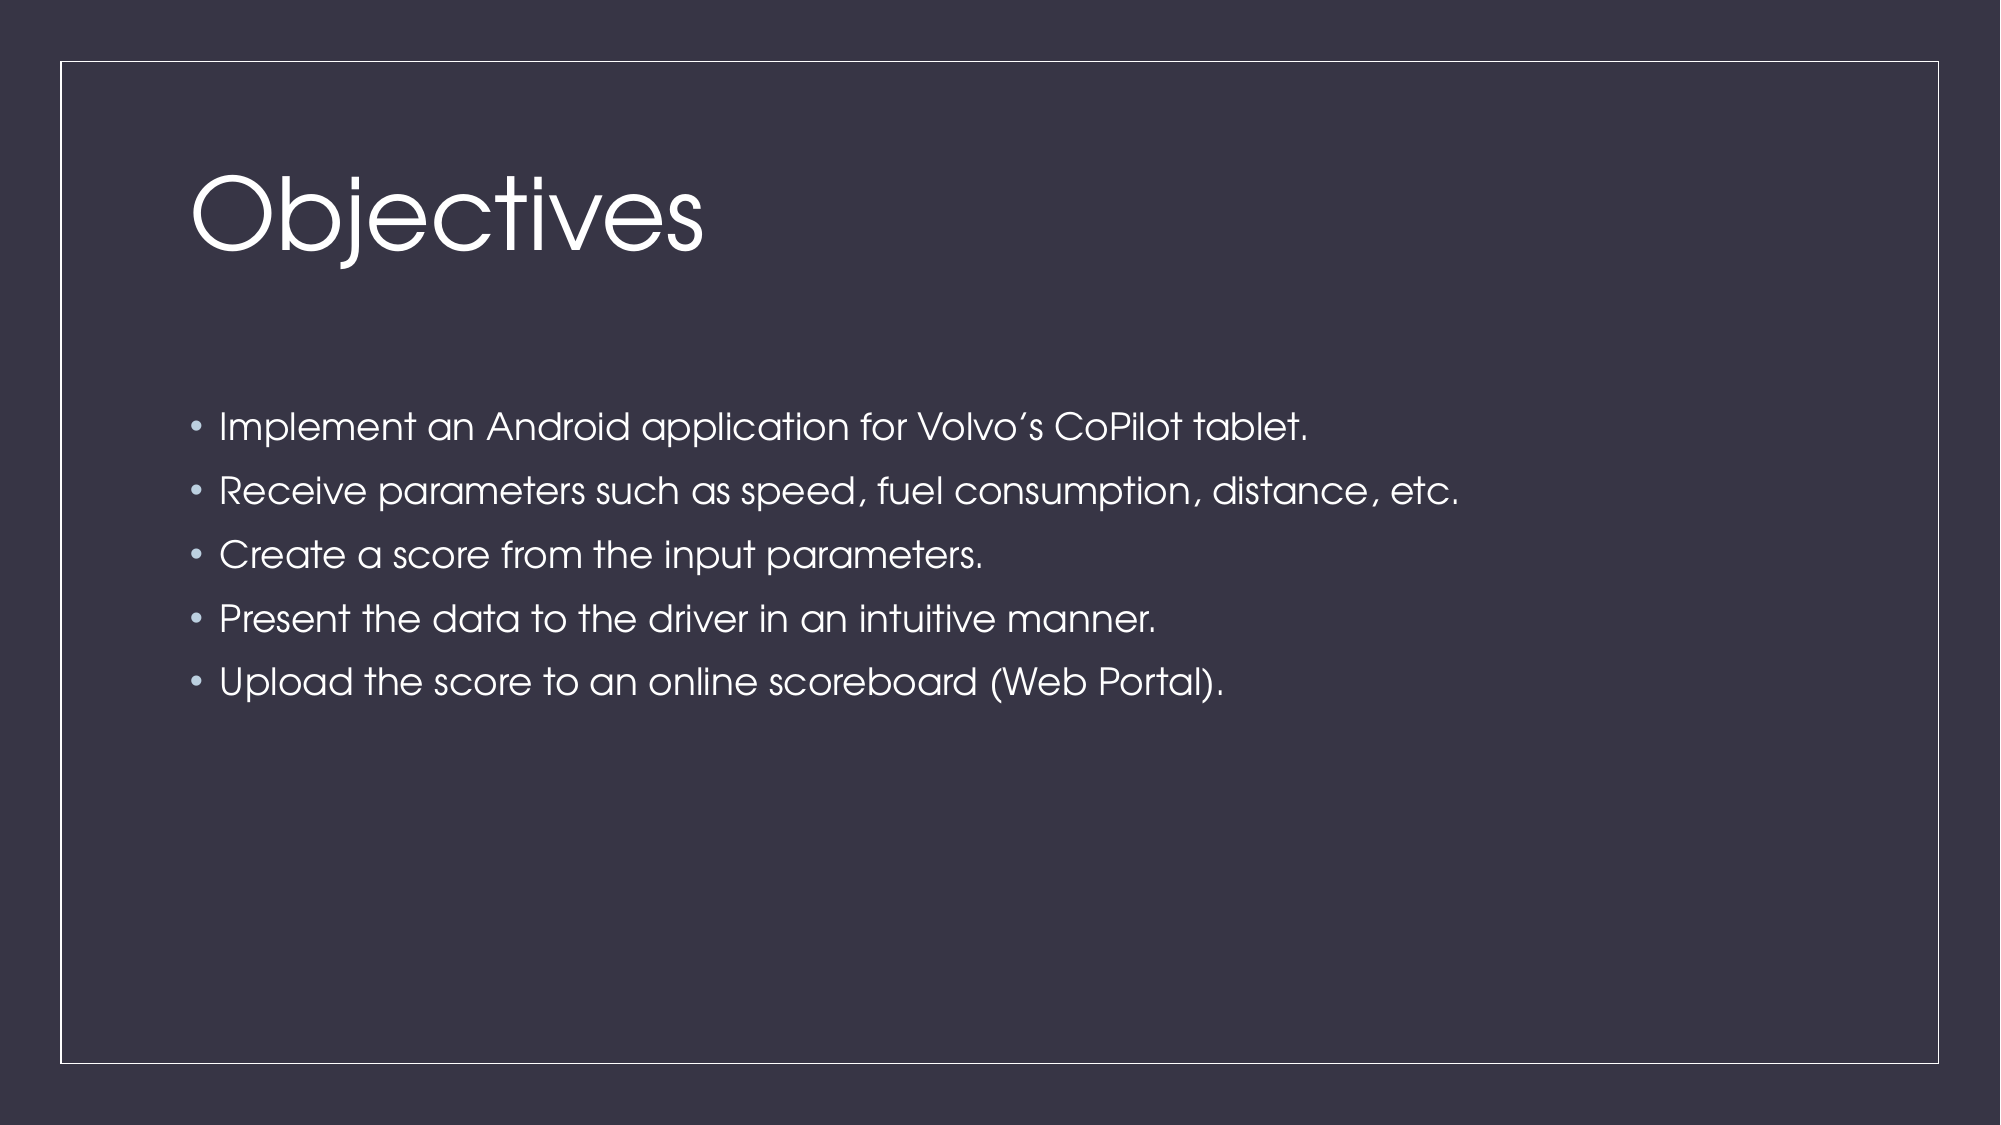

# Objectives
Implement an Android application for Volvo’s CoPilot tablet.
Receive parameters such as speed, fuel consumption, distance, etc.
Create a score from the input parameters.
Present the data to the driver in an intuitive manner.
Upload the score to an online scoreboard (Web Portal).